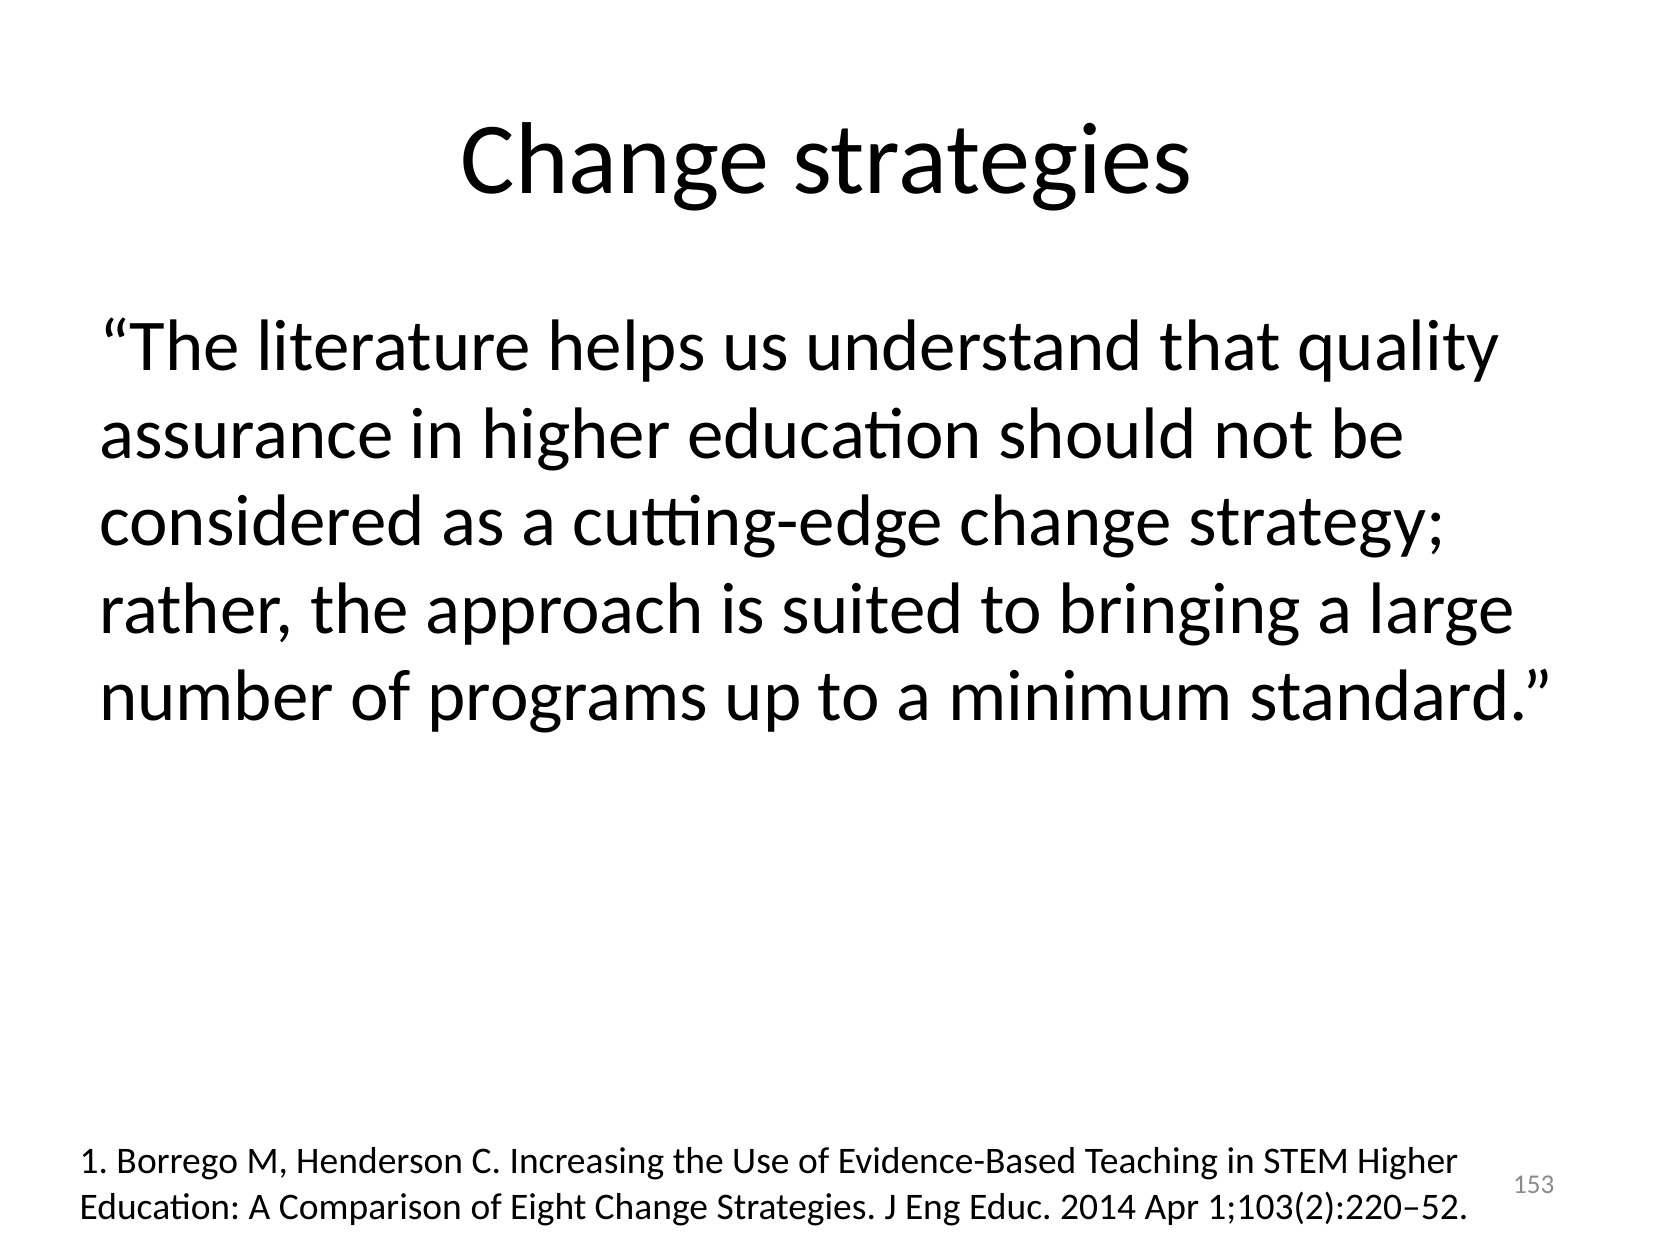

# Change strategies
“The literature helps us understand that quality assurance in higher education should not be considered as a cutting-edge change strategy; rather, the approach is suited to bringing a large number of programs up to a minimum standard.”

1. Borrego M, Henderson C. Increasing the Use of Evidence-Based Teaching in STEM Higher Education: A Comparison of Eight Change Strategies. J Eng Educ. 2014 Apr 1;103(2):220–52.
153